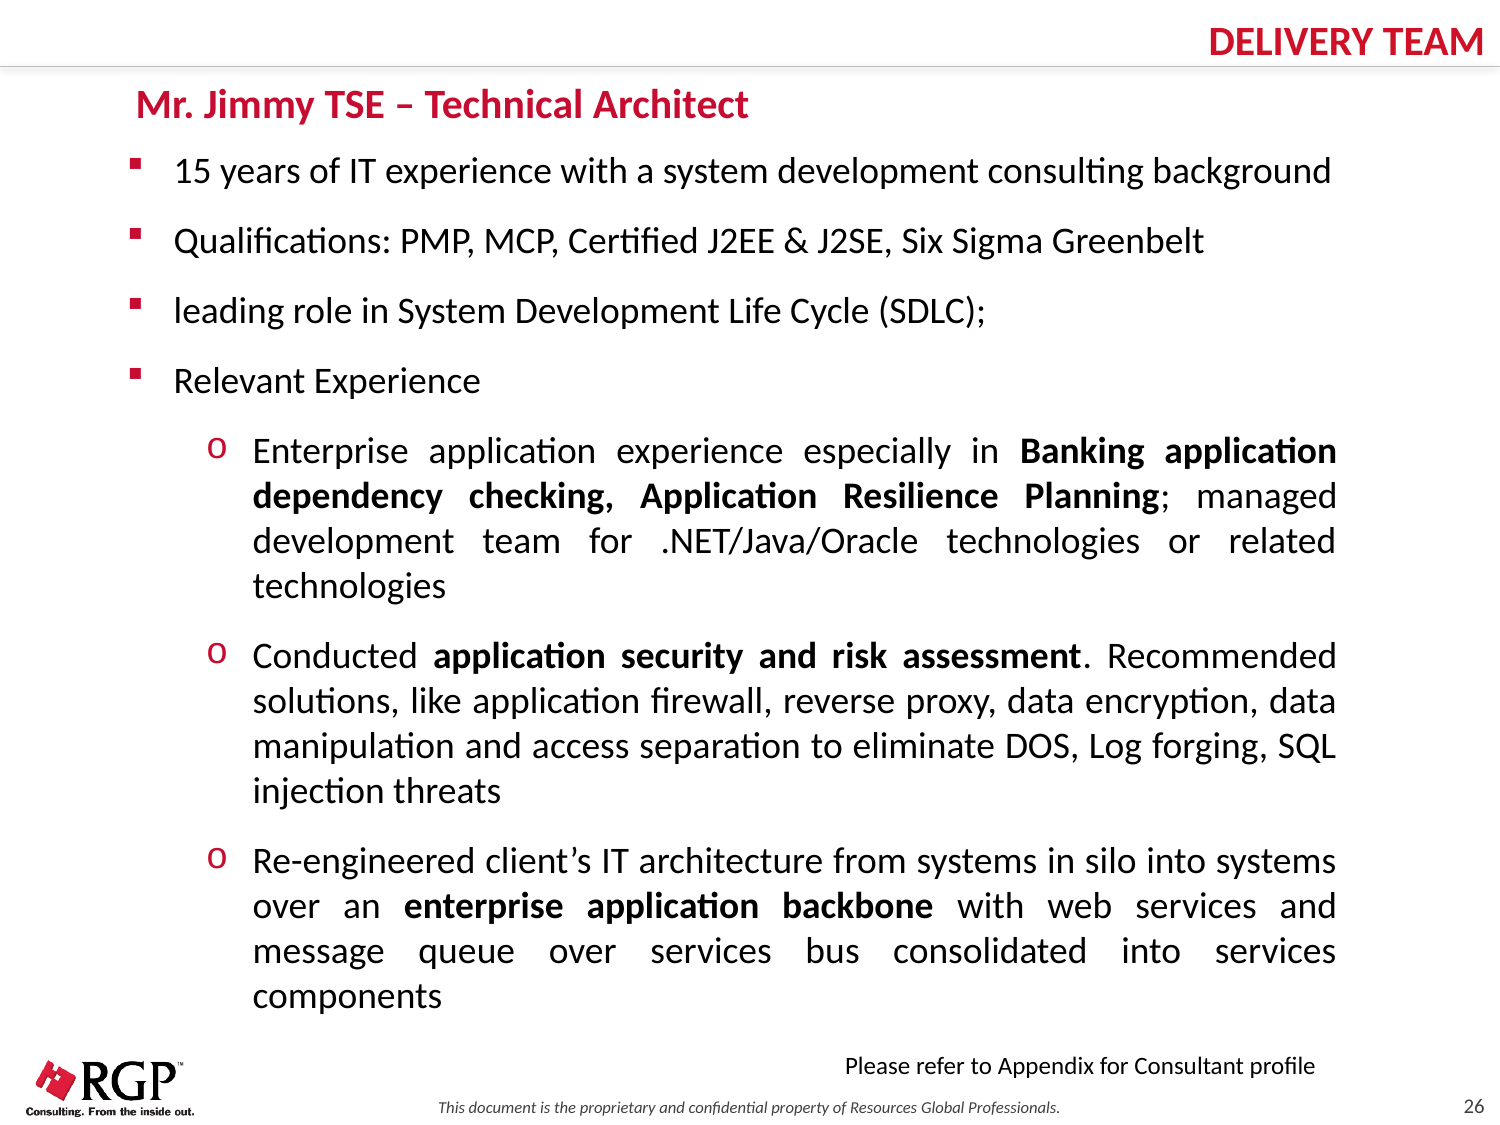

DELIVERY TEAM
Mr. Jimmy TSE – Technical Architect
15 years of IT experience with a system development consulting background
Qualifications: PMP, MCP, Certified J2EE & J2SE, Six Sigma Greenbelt
leading role in System Development Life Cycle (SDLC);
Relevant Experience
Enterprise application experience especially in Banking application dependency checking, Application Resilience Planning; managed development team for .NET/Java/Oracle technologies or related technologies
Conducted application security and risk assessment. Recommended solutions, like application firewall, reverse proxy, data encryption, data manipulation and access separation to eliminate DOS, Log forging, SQL injection threats
Re-engineered client’s IT architecture from systems in silo into systems over an enterprise application backbone with web services and message queue over services bus consolidated into services components
Please refer to Appendix for Consultant profile